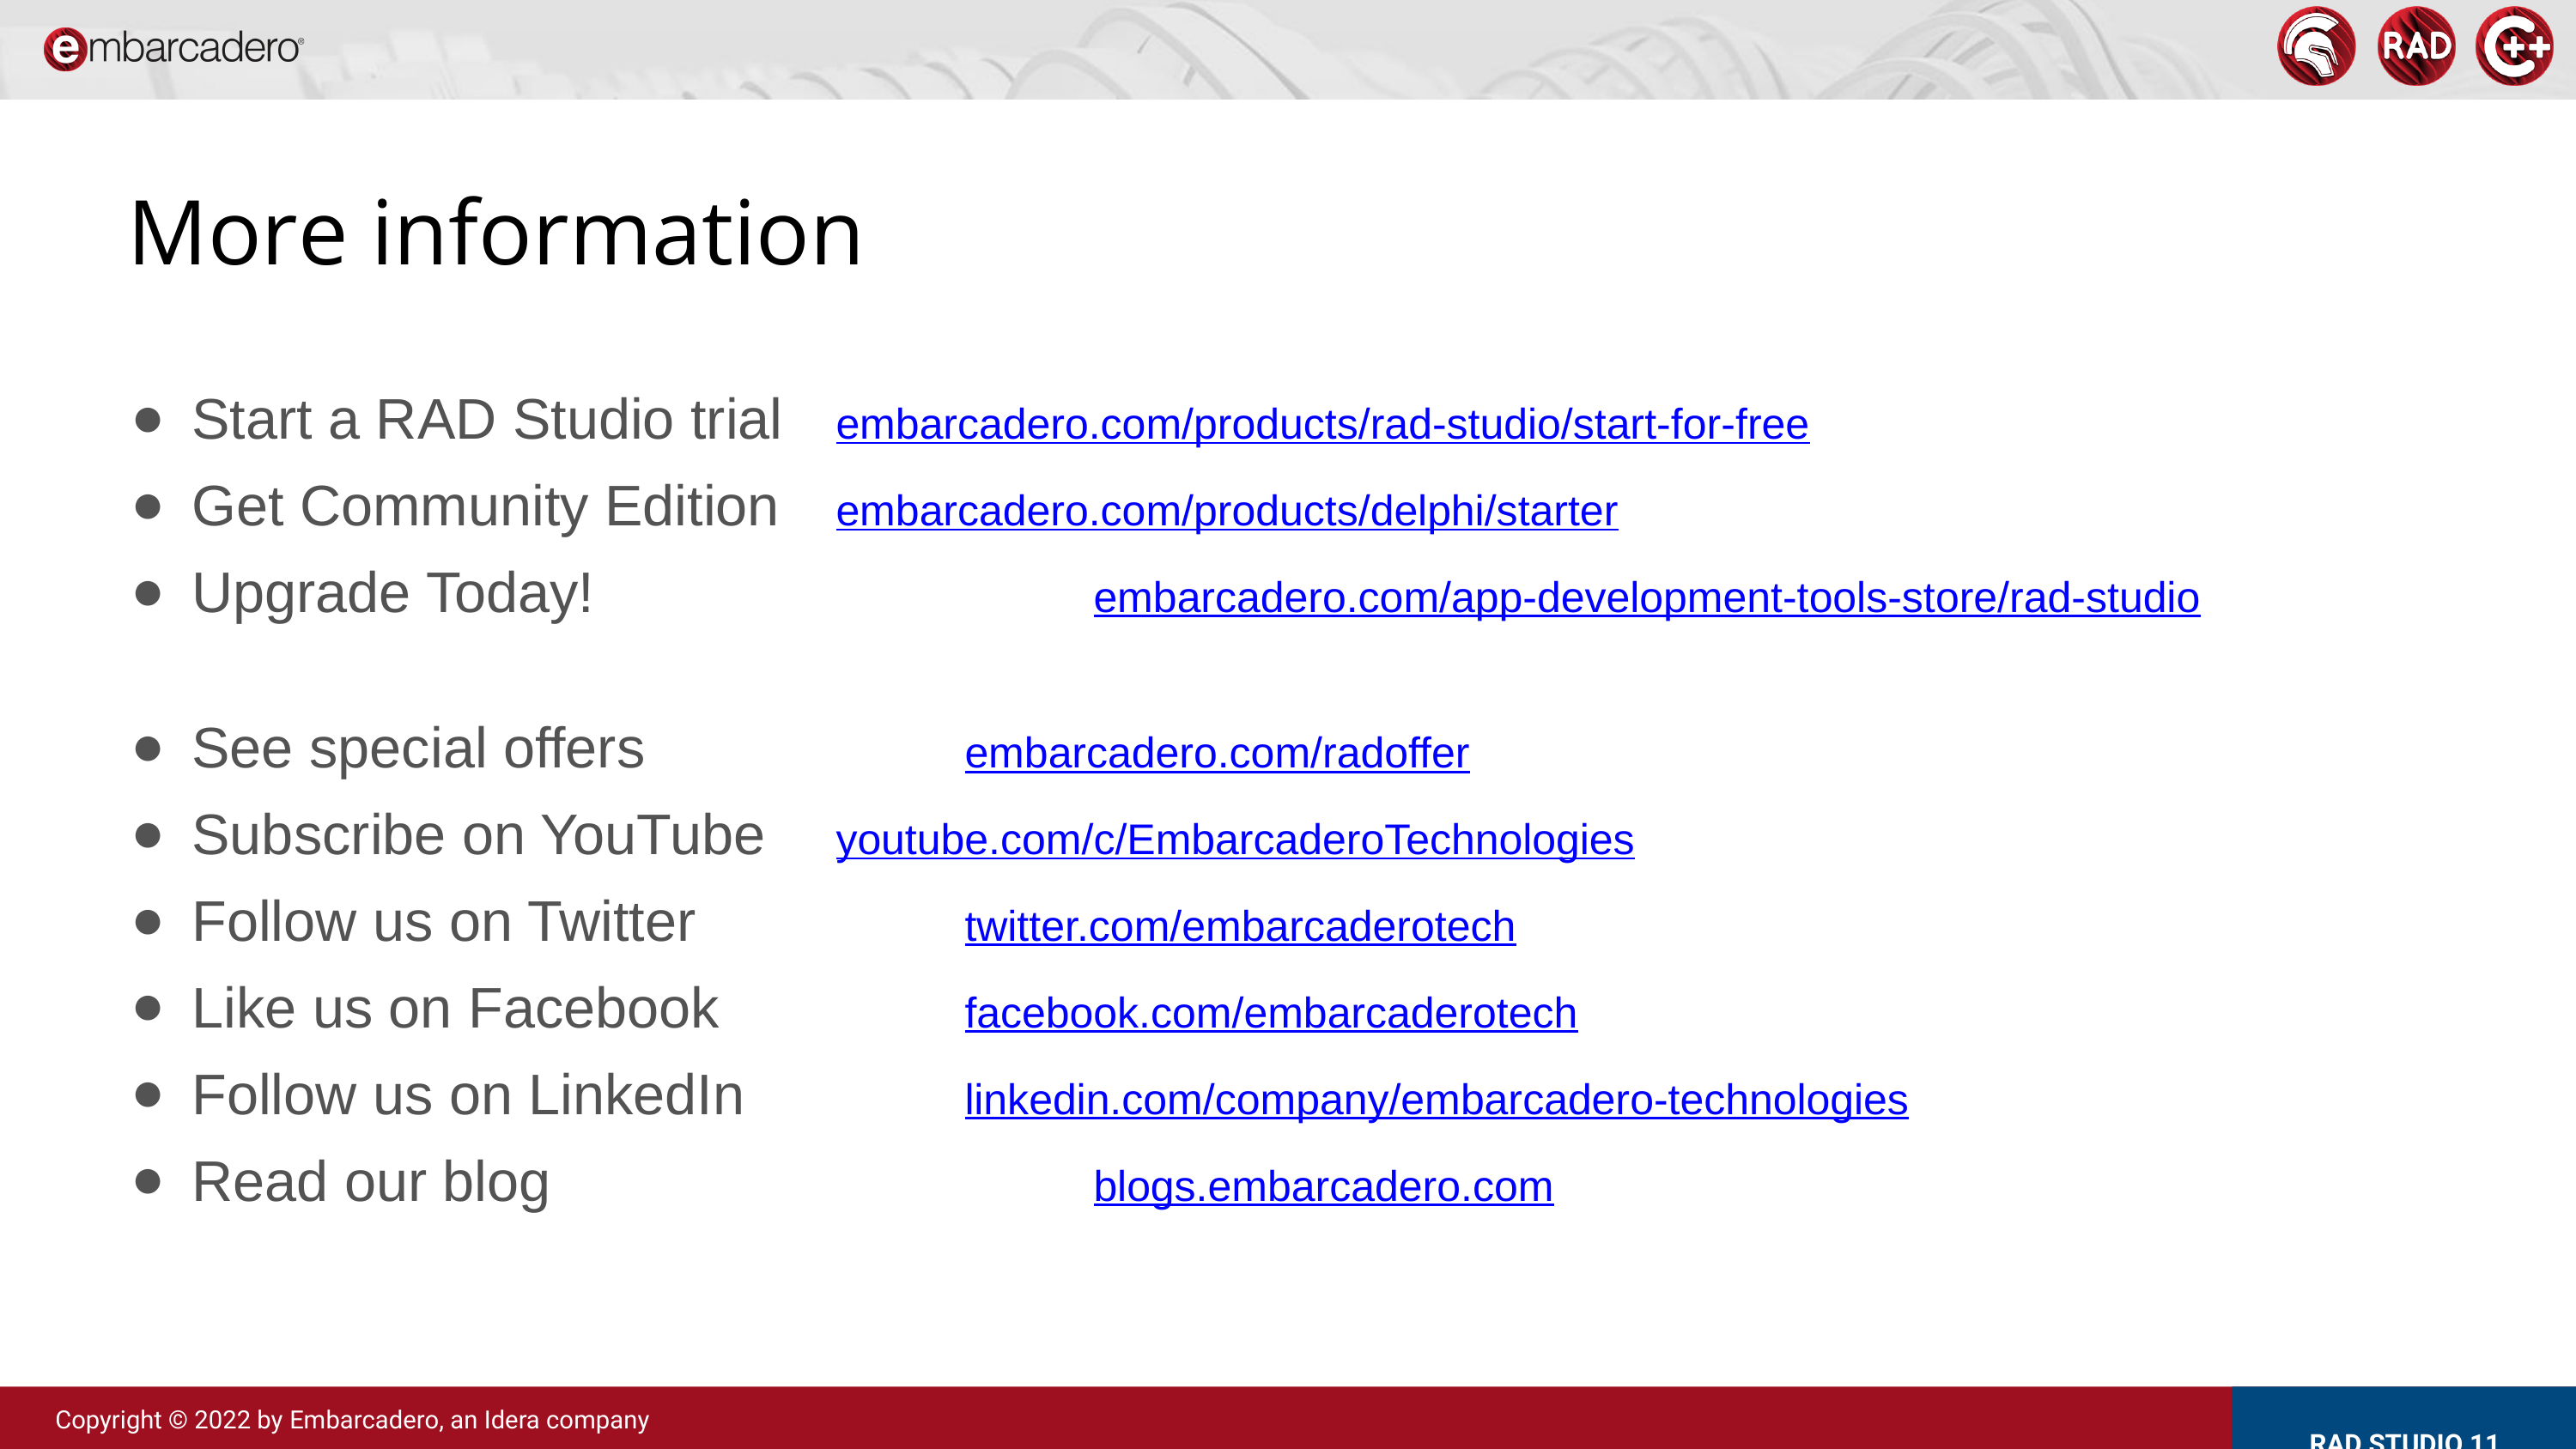

# More information
Start a RAD Studio trial	embarcadero.com/products/rad-studio/start-for-free
Get Community Edition 	embarcadero.com/products/delphi/starter
Upgrade Today! 				embarcadero.com/app-development-tools-store/rad-studio

See special offers 			embarcadero.com/radoffer
Subscribe on YouTube 	youtube.com/c/EmbarcaderoTechnologies
Follow us on Twitter 		twitter.com/embarcaderotech
Like us on Facebook 		facebook.com/embarcaderotech
Follow us on LinkedIn		linkedin.com/company/embarcadero-technologies
Read our blog 					blogs.embarcadero.com